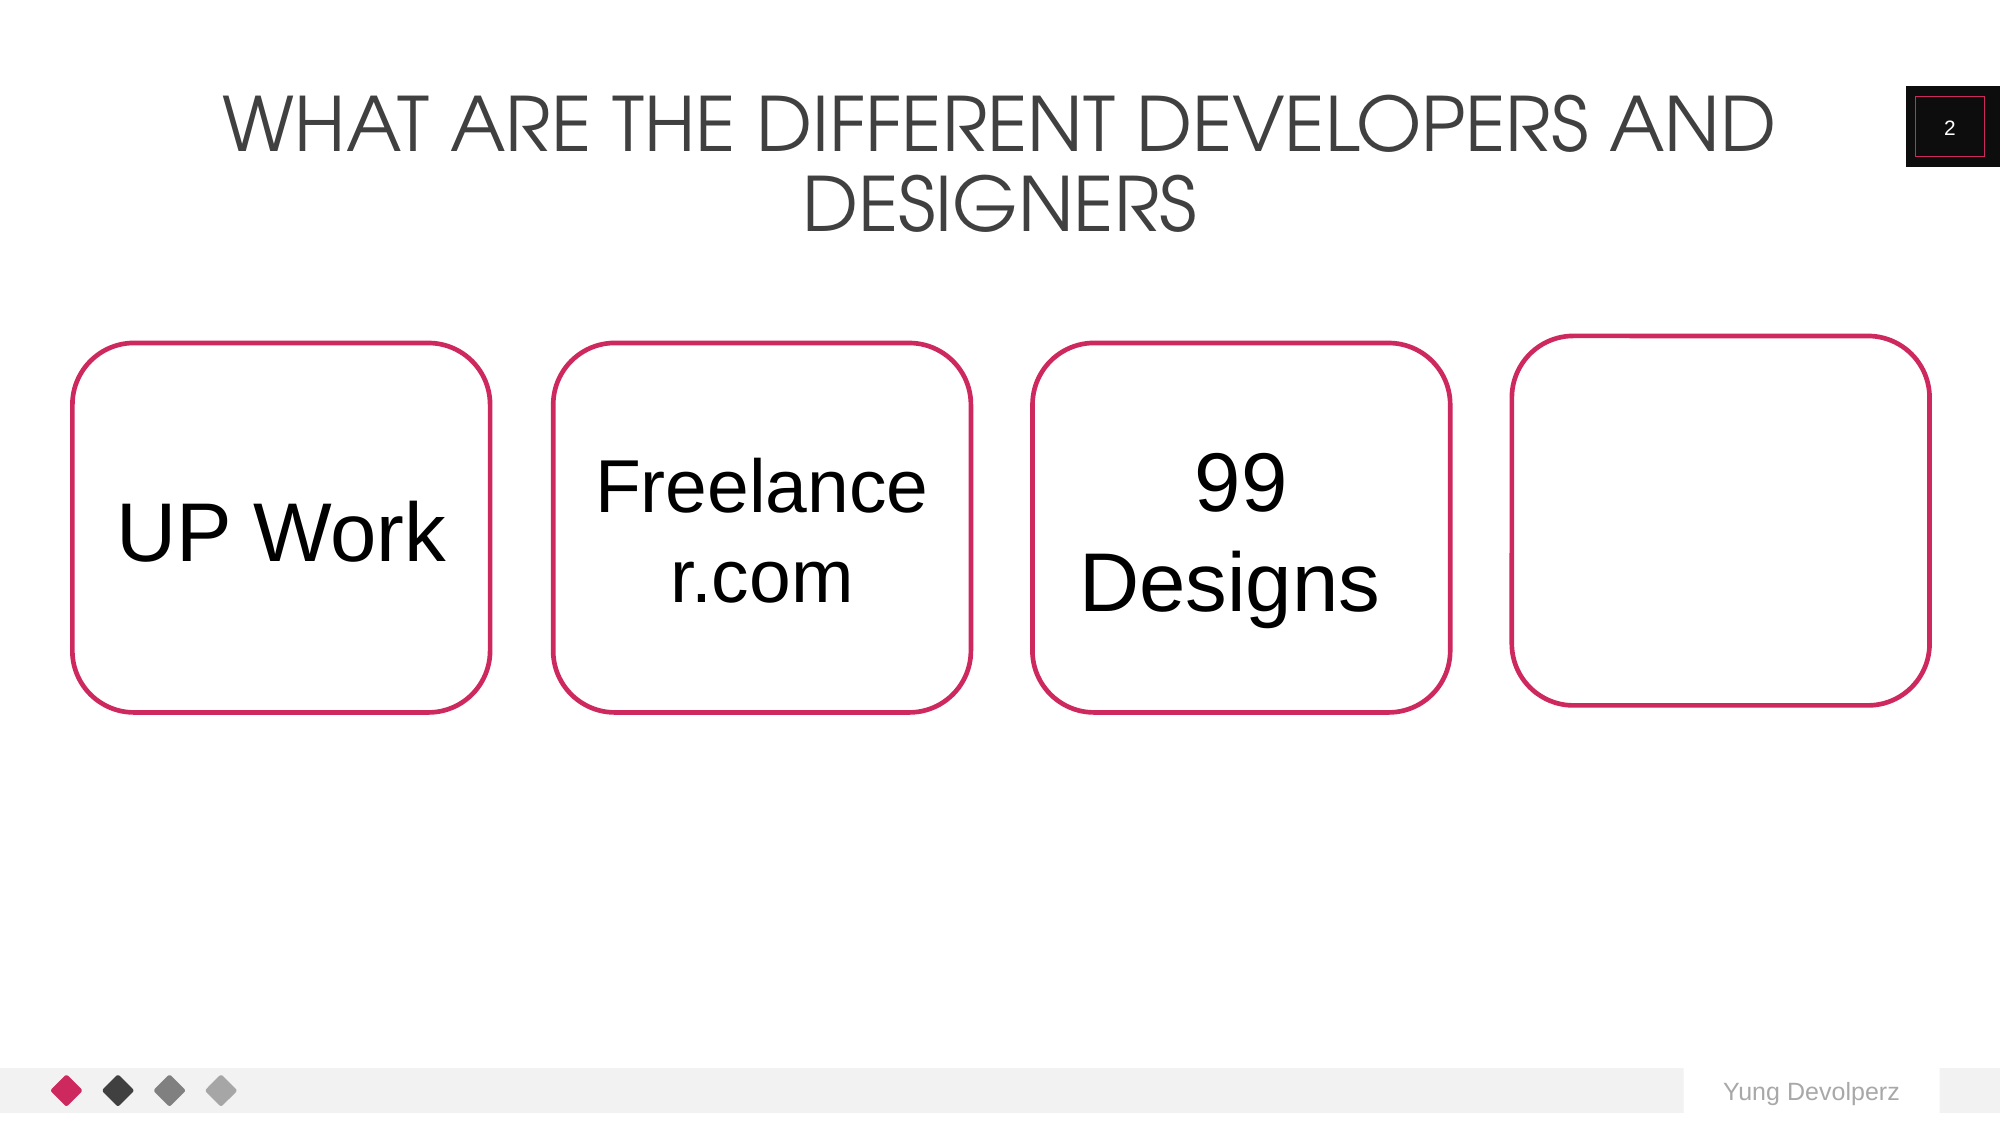

# What are the different developers and designers
2

UP Work
Freelancer.com
99 Designs
Yung Devolperz